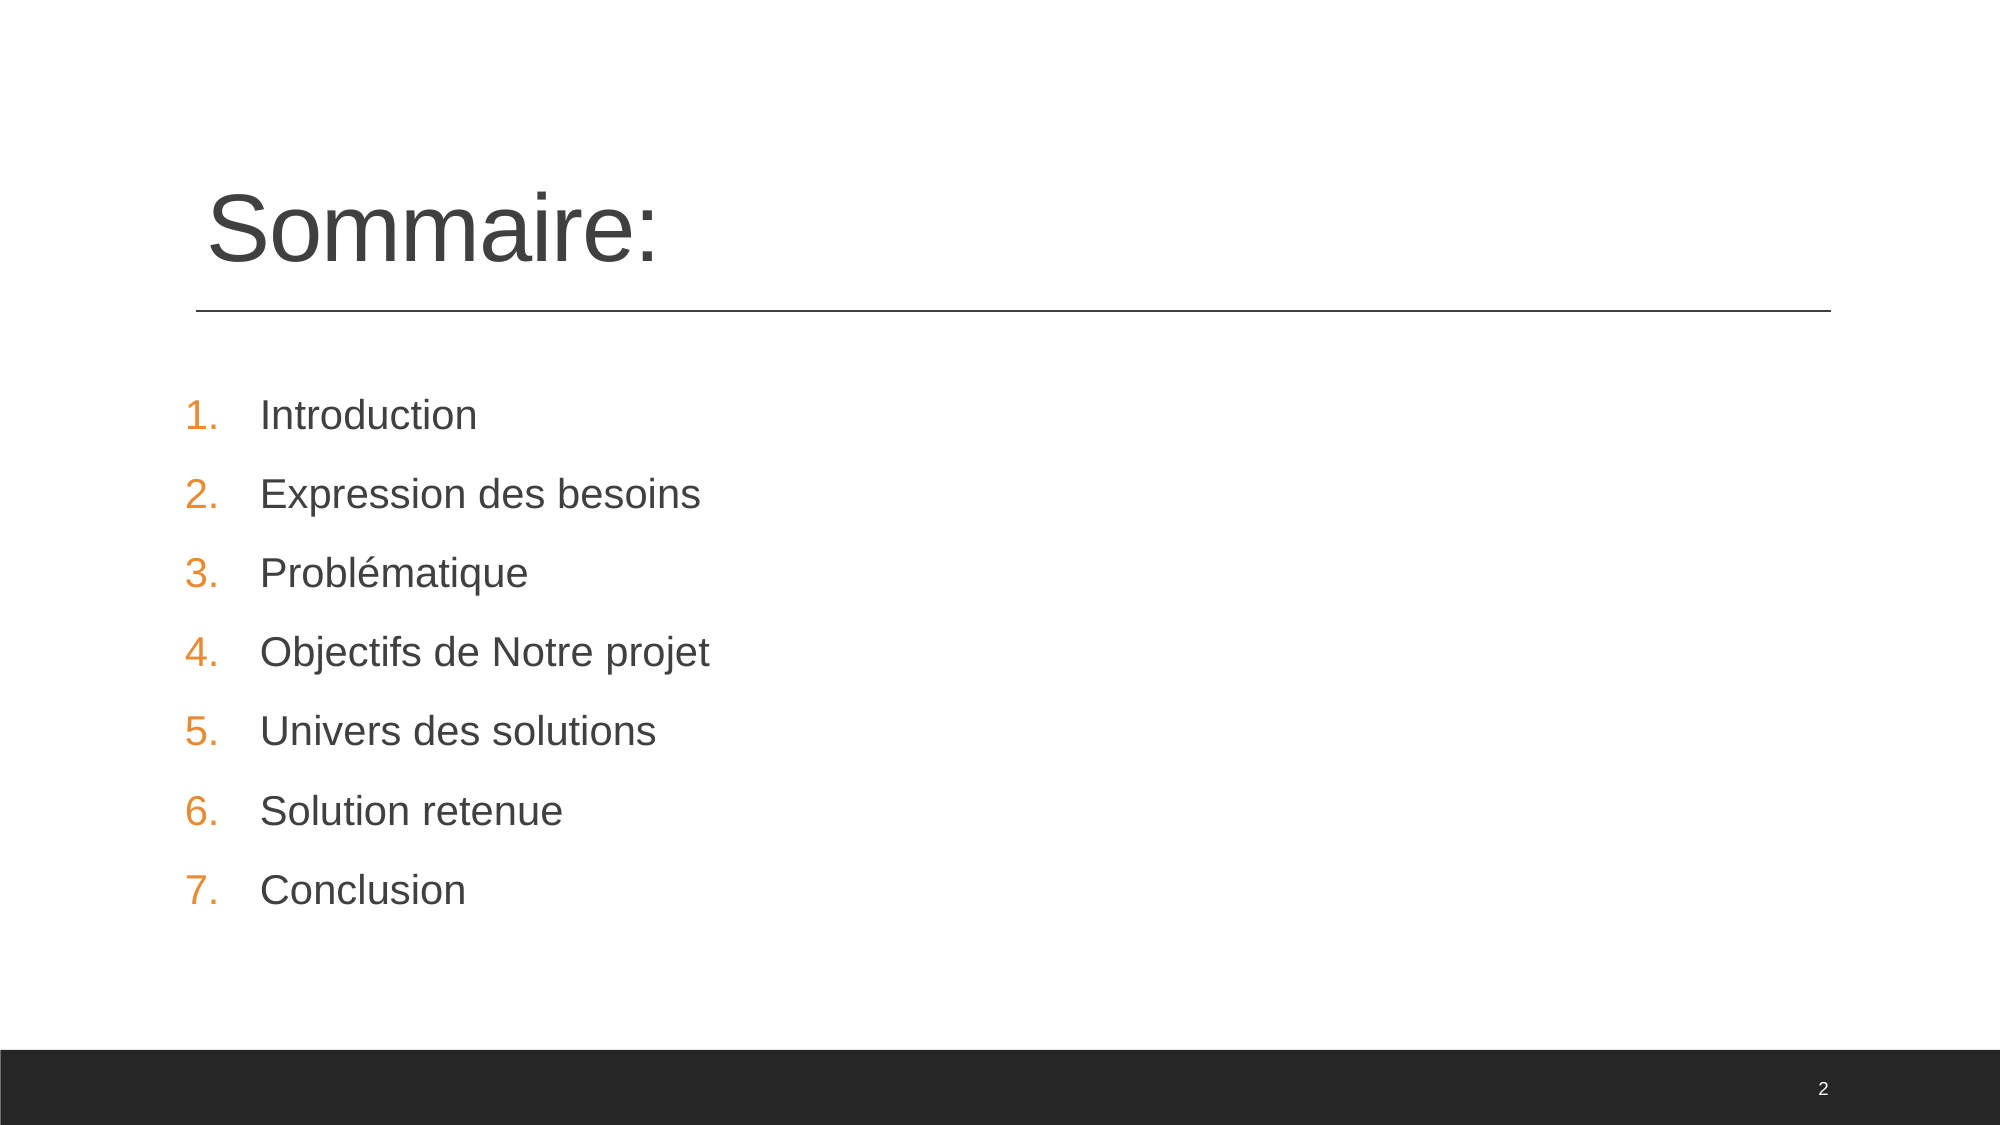

# Sommaire:
Introduction
Expression des besoins
Problématique
Objectifs de Notre projet
Univers des solutions
Solution retenue
Conclusion
2